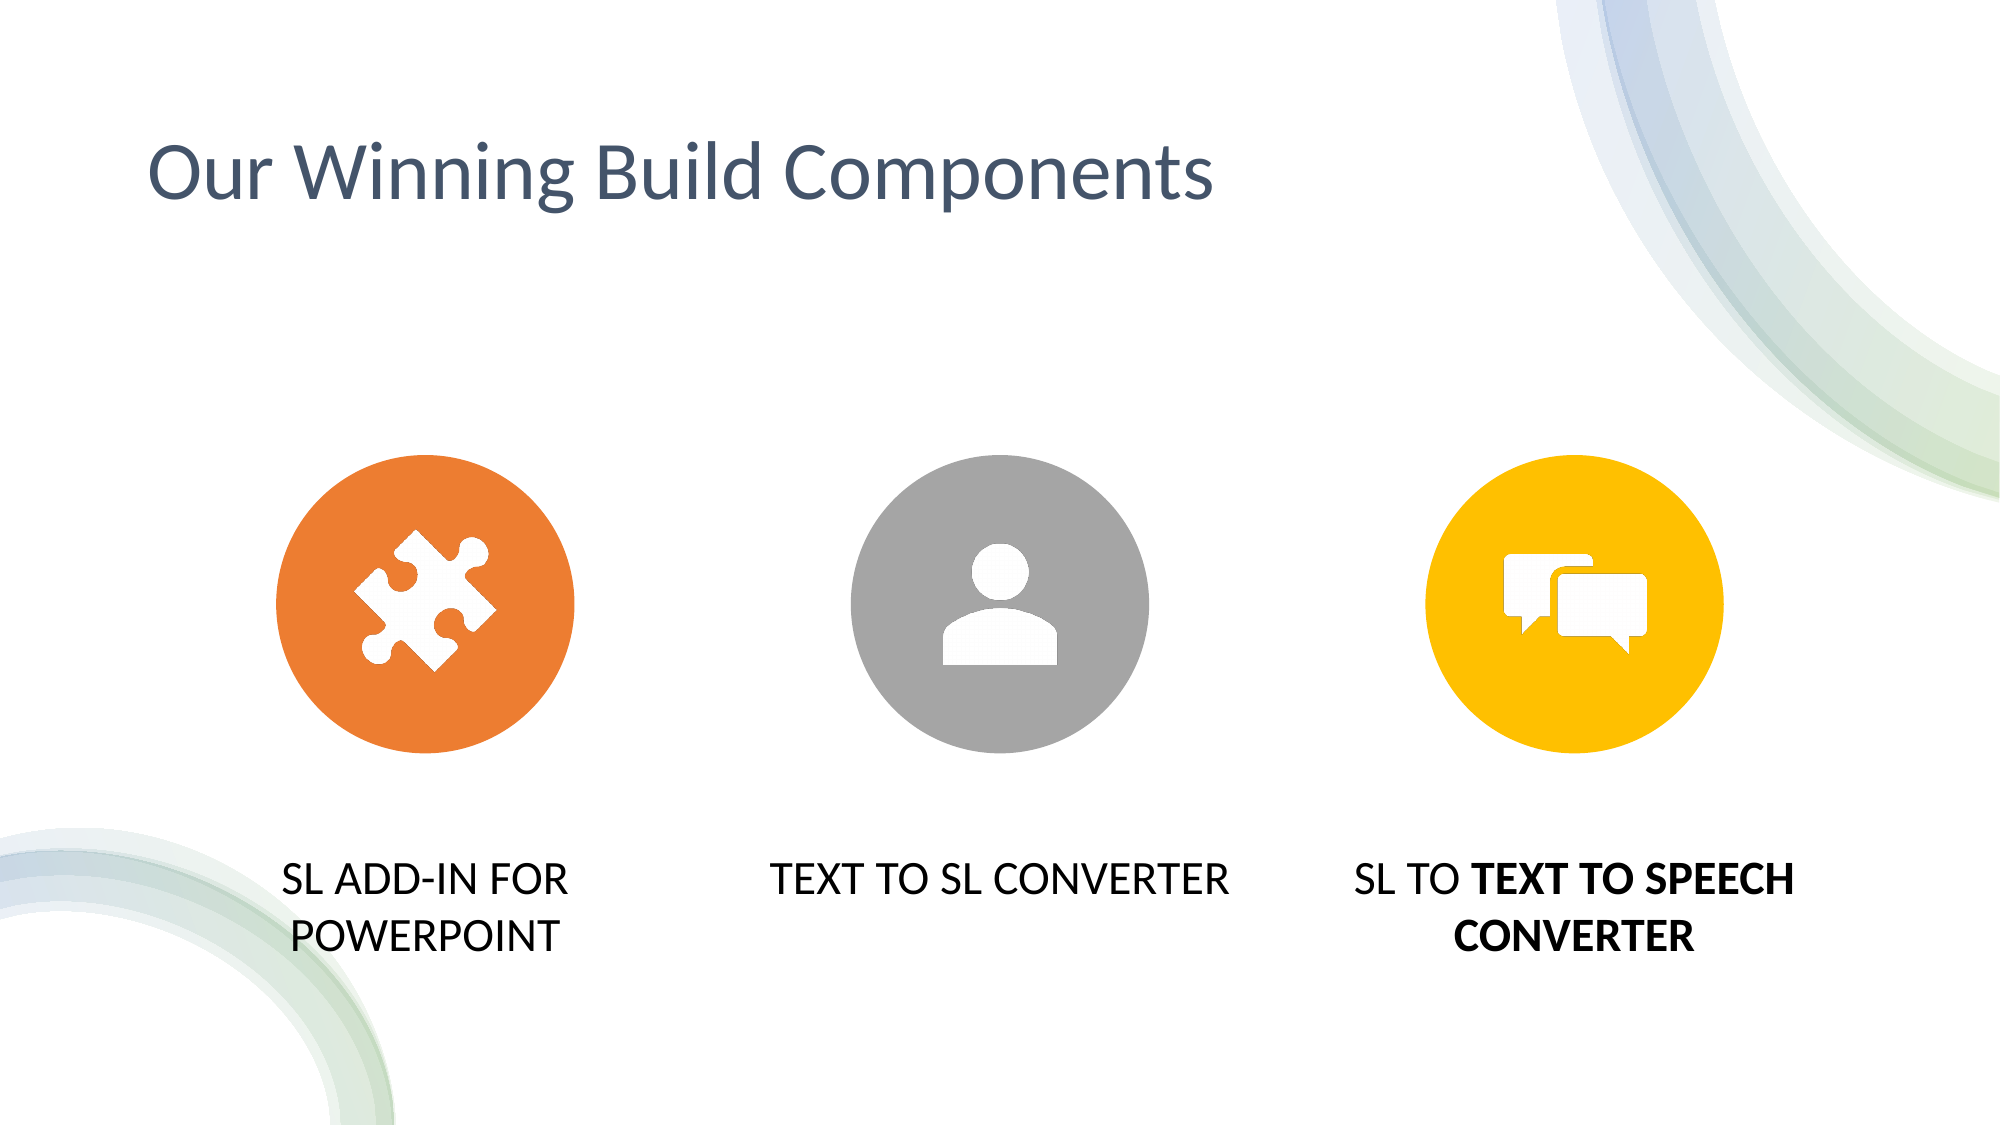

# Our Winning Build Components
SL Add-In for PowerPoint
Text to SL Converter
SL to Text to Speech Converter